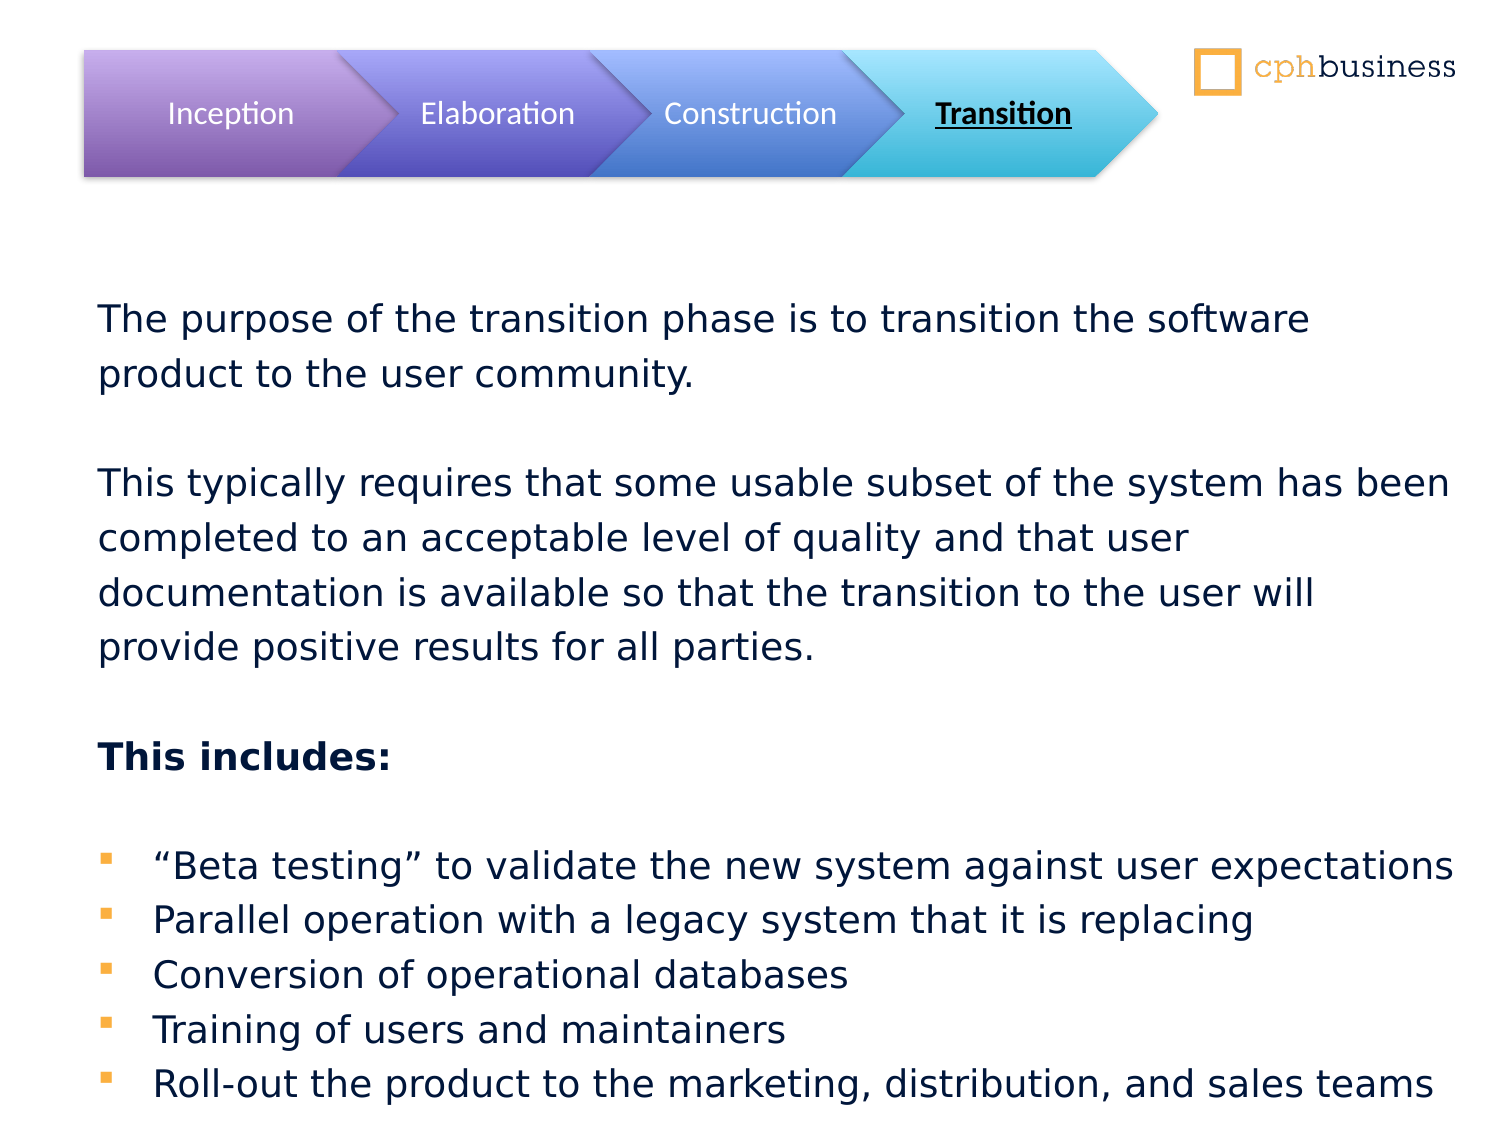

Inception
Elaboration
Construction
Transition
The purpose of the transition phase is to transition the software product to the user community.

This typically requires that some usable subset of the system has been completed to an acceptable level of quality and that user documentation is available so that the transition to the user will provide positive results for all parties.

This includes:

“Beta testing” to validate the new system against user expectations
Parallel operation with a legacy system that it is replacing
Conversion of operational databases
Training of users and maintainers
Roll-out the product to the marketing, distribution, and sales teams